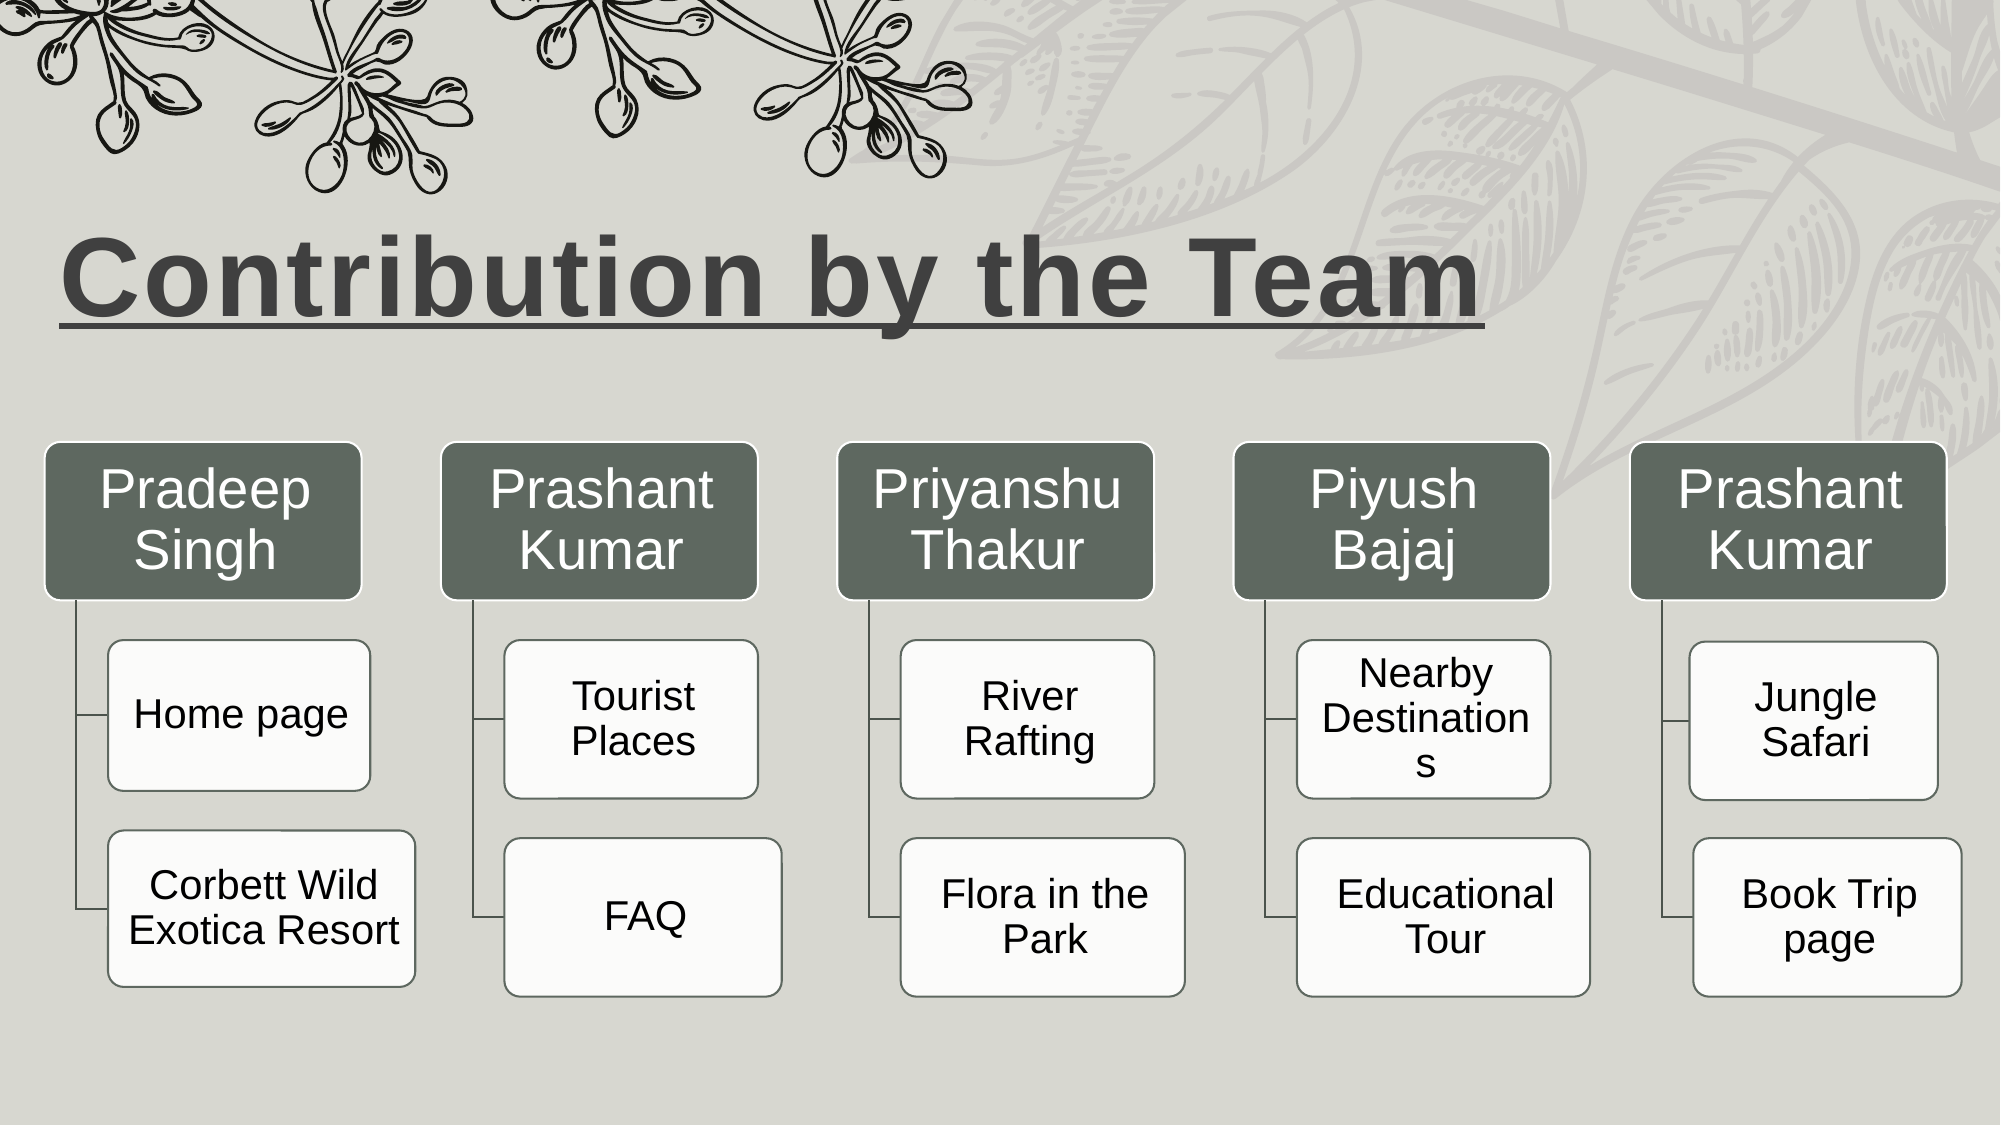

# Contribution by the Team
Pradeep Singh
Home page
Corbett Wild Exotica Resort
Prashant Kumar
Tourist Places
FAQ
Priyanshu Thakur
River Rafting
Flora in the Park
Piyush Bajaj
Nearby Destinations
Educational Tour
Prashant Kumar
Jungle Safari
Book Trip page